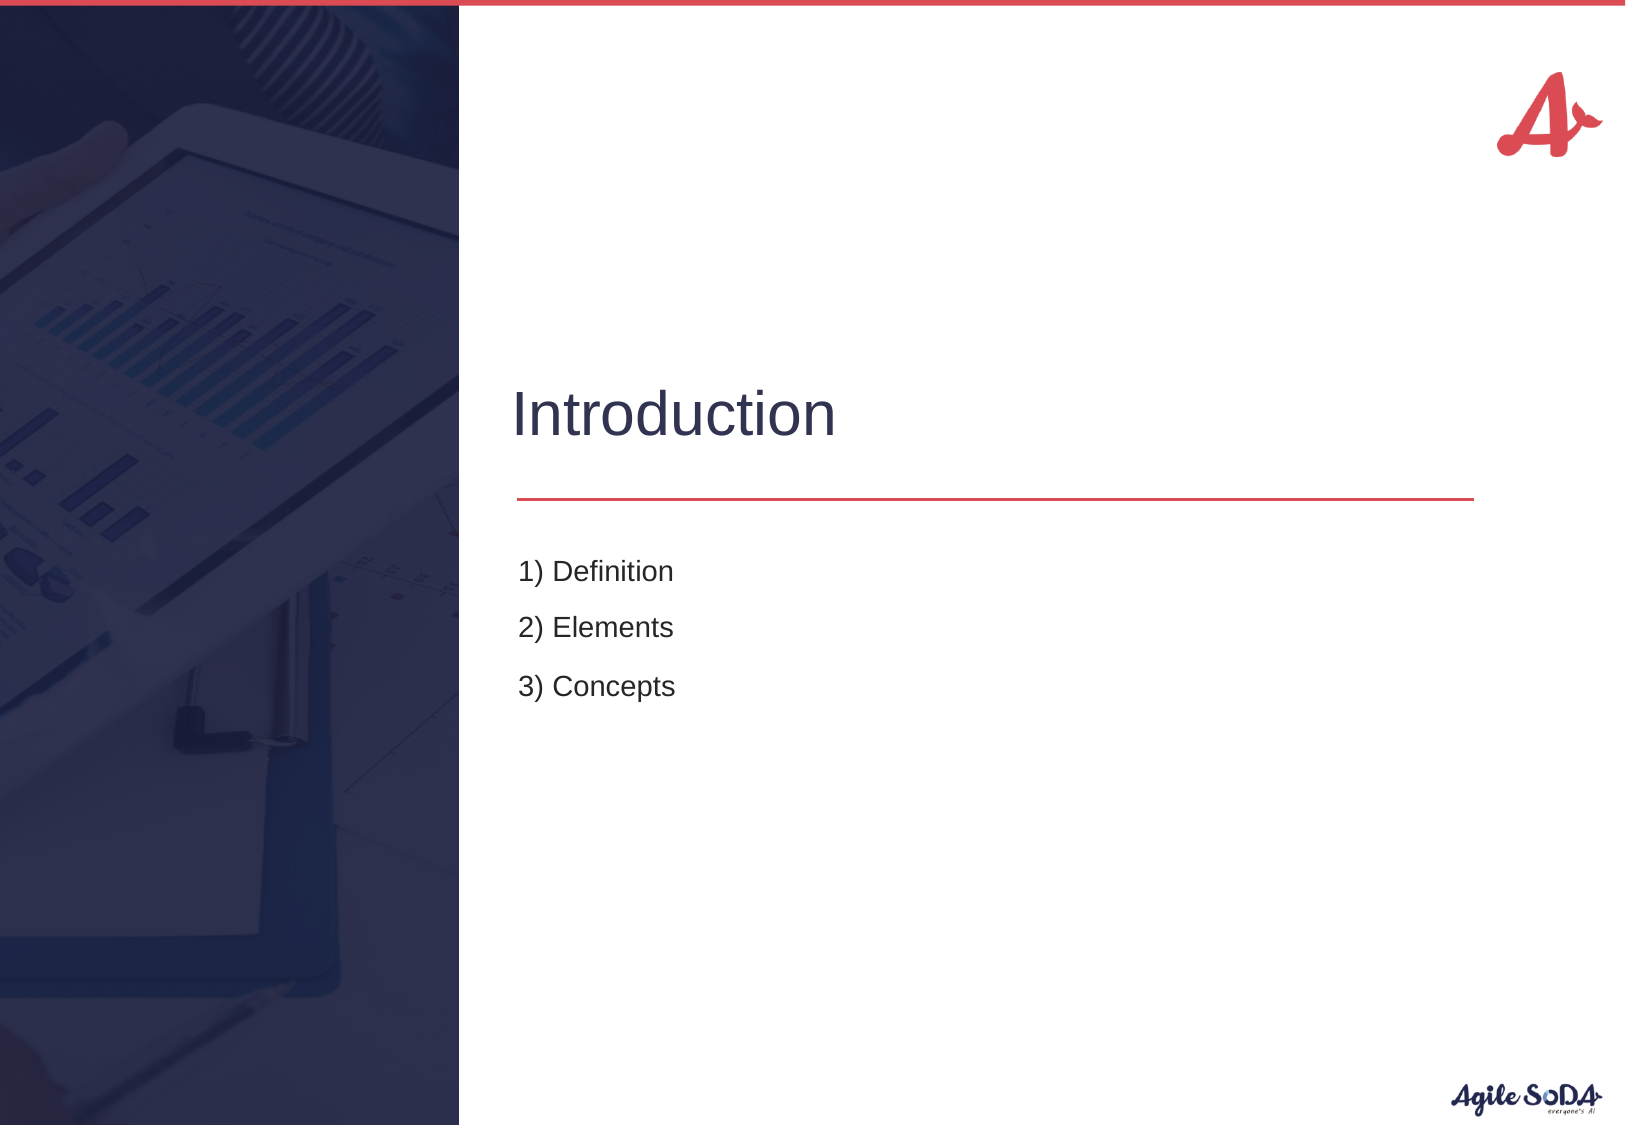

Introduction
1) Definition
2) Elements
3) Concepts